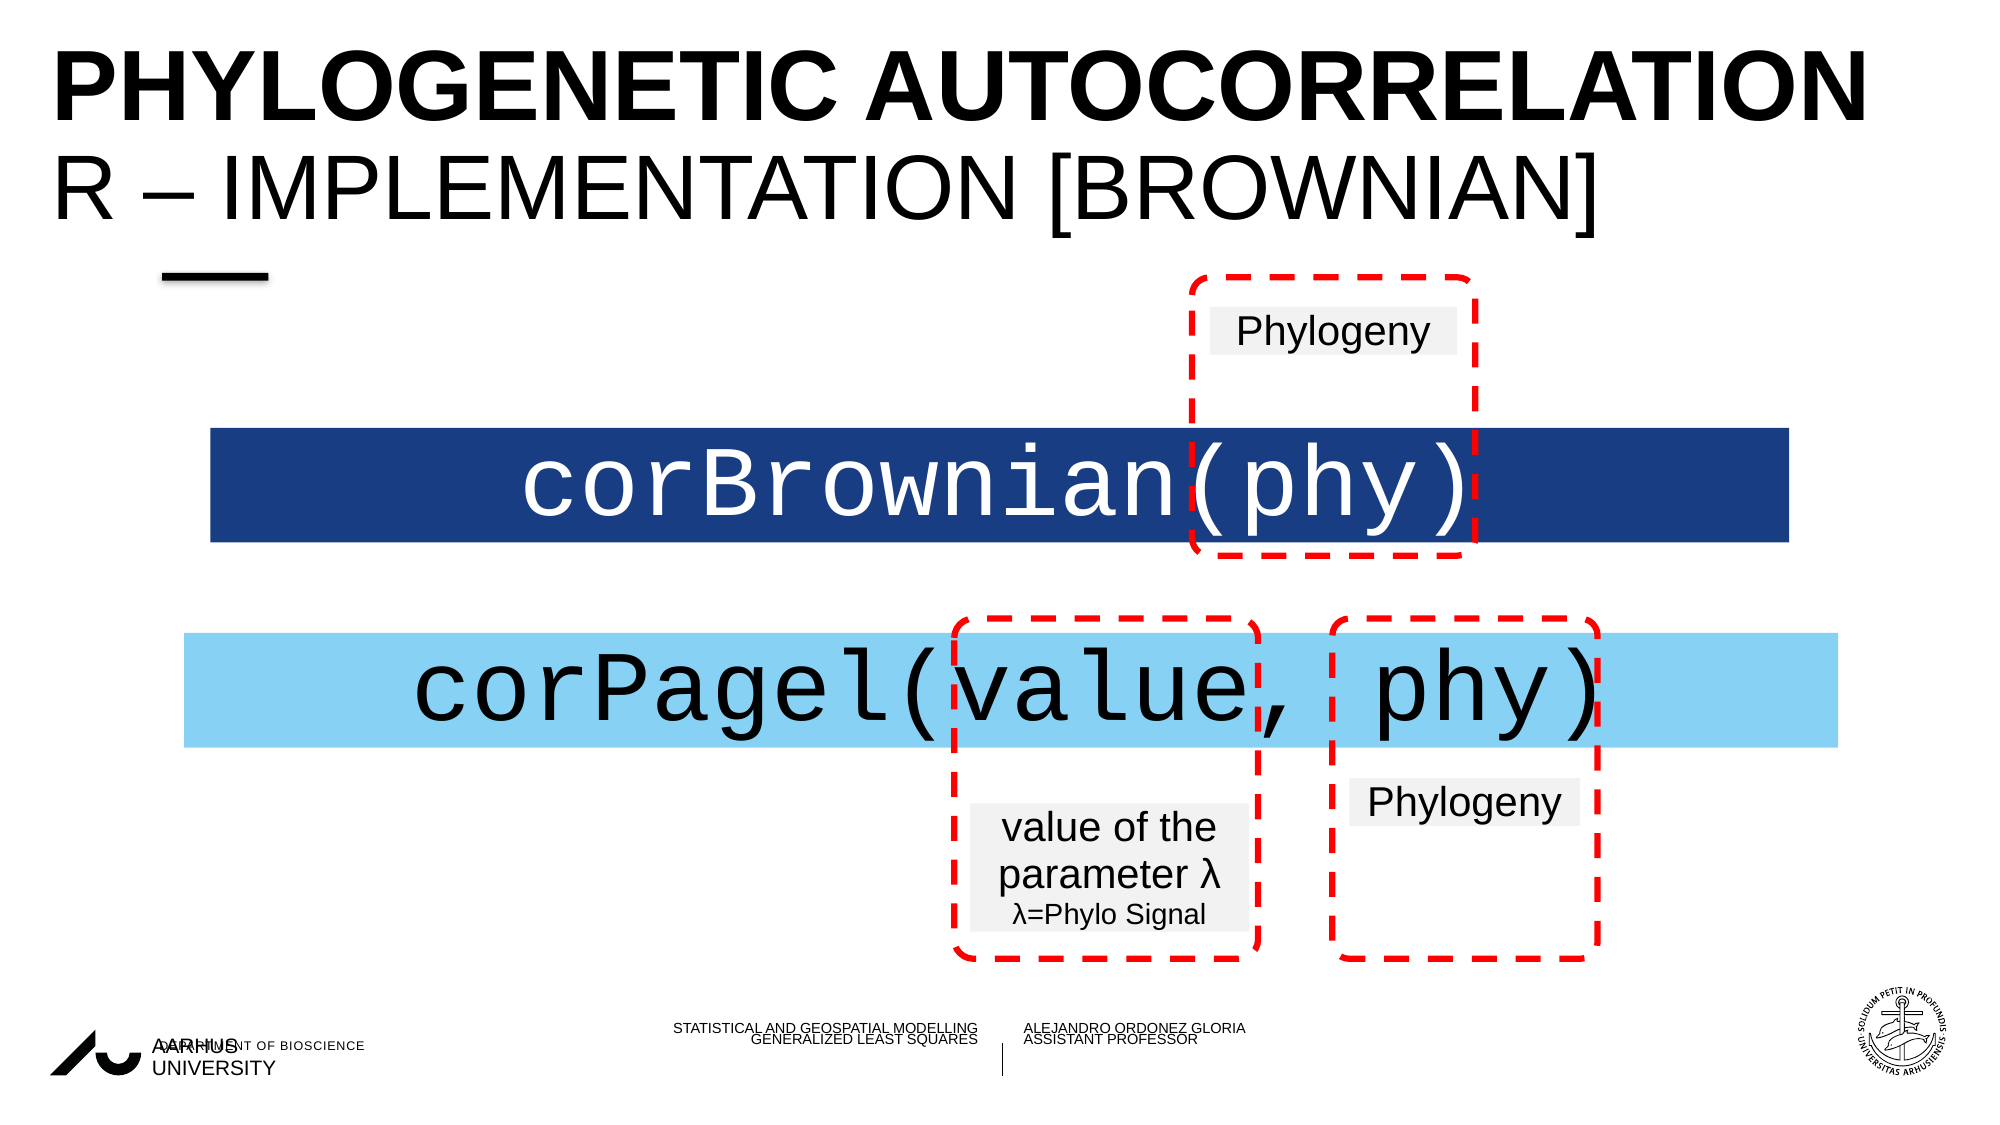

# Phylogenetic autocorrelation R – implementation [Brownian]

Phylogeny
corBrownian(phy)

corPagel(value, phy)
Phylogeny
value of the parameter λ
λ=Phylo Signal